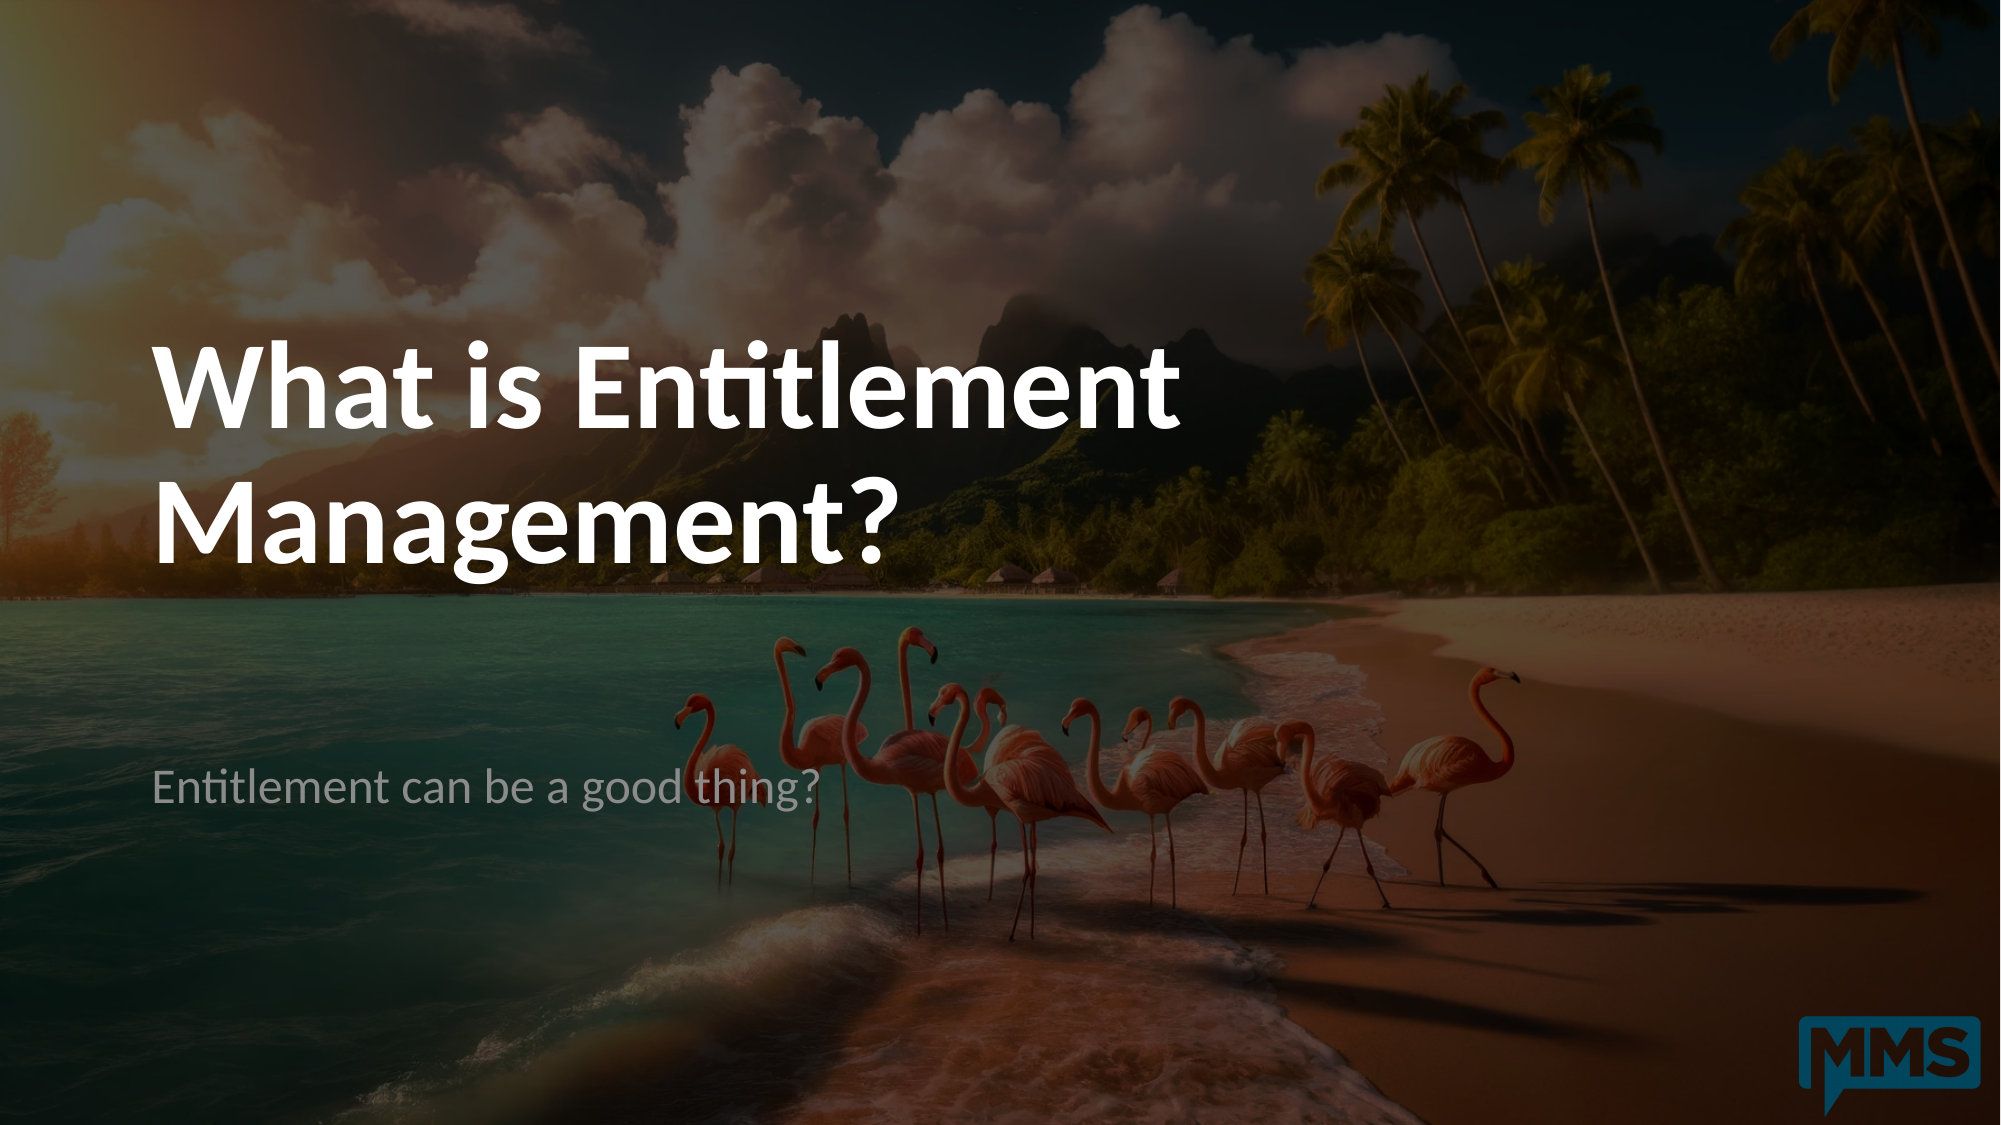

# What is Entitlement Management?
Entitlement can be a good thing?